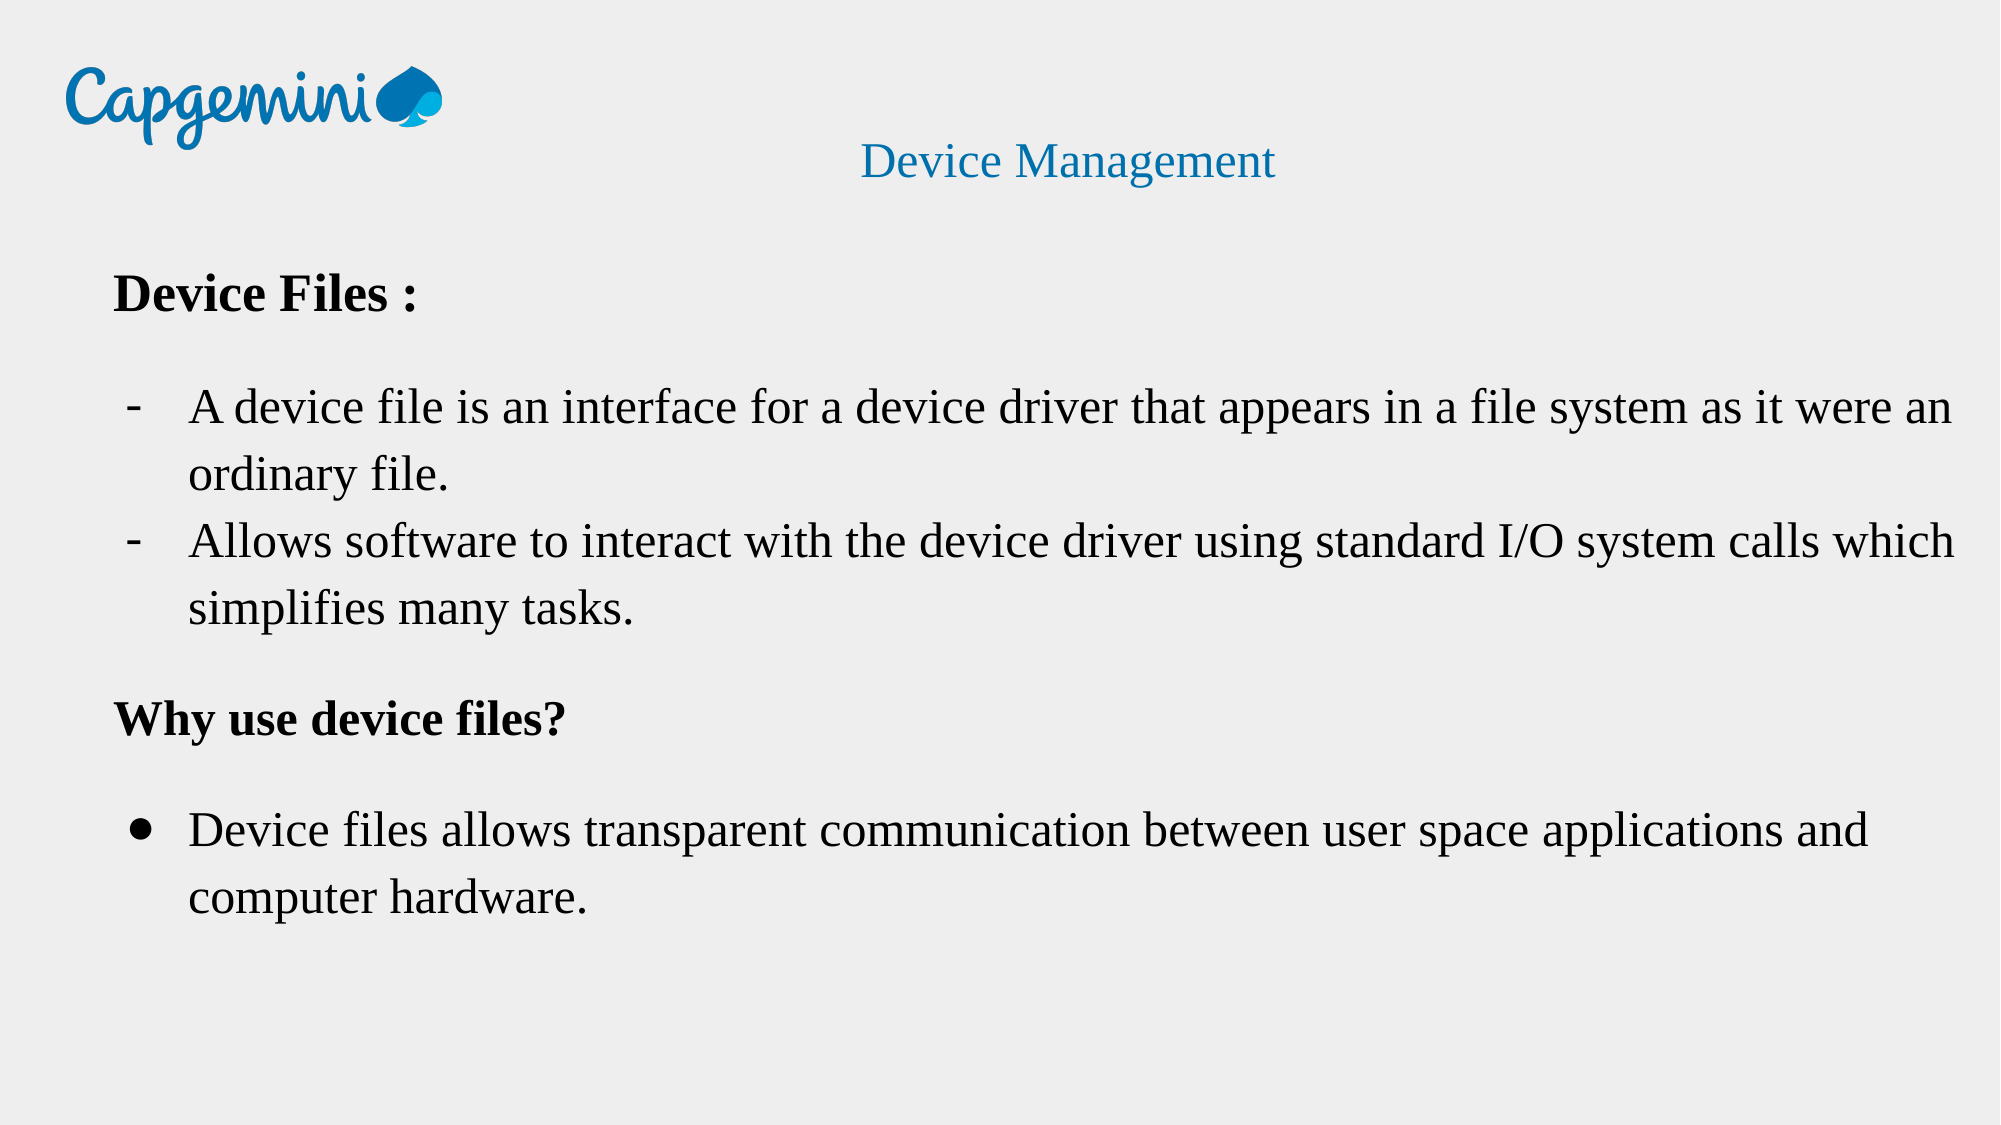

Device Management
Device Files :
A device file is an interface for a device driver that appears in a file system as it were an ordinary file.
Allows software to interact with the device driver using standard I/O system calls which simplifies many tasks.
Why use device files?
Device files allows transparent communication between user space applications and computer hardware.